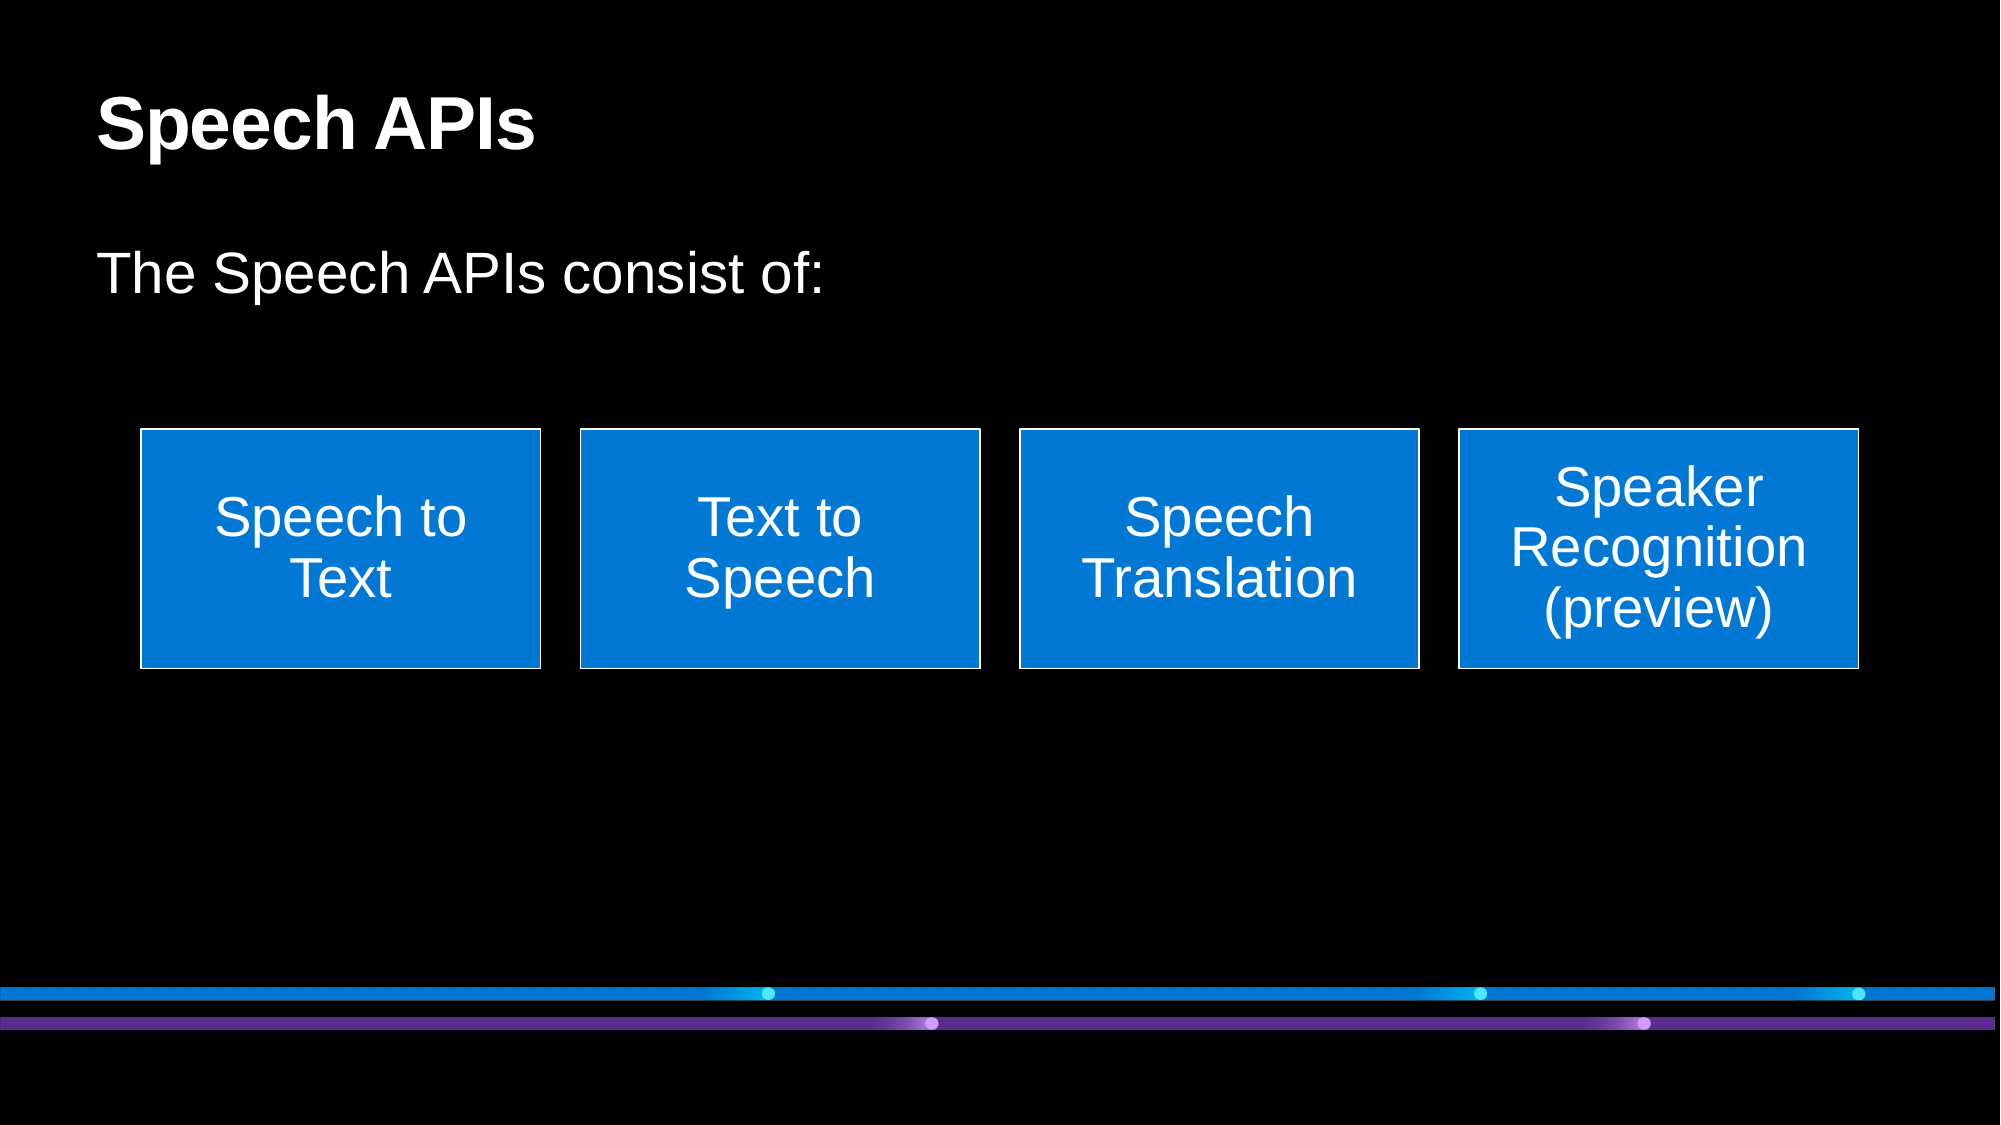

# Speech APIs
The Speech APIs consist of:
Speech to Text
Text to Speech
Speech Translation
Speaker Recognition (preview)